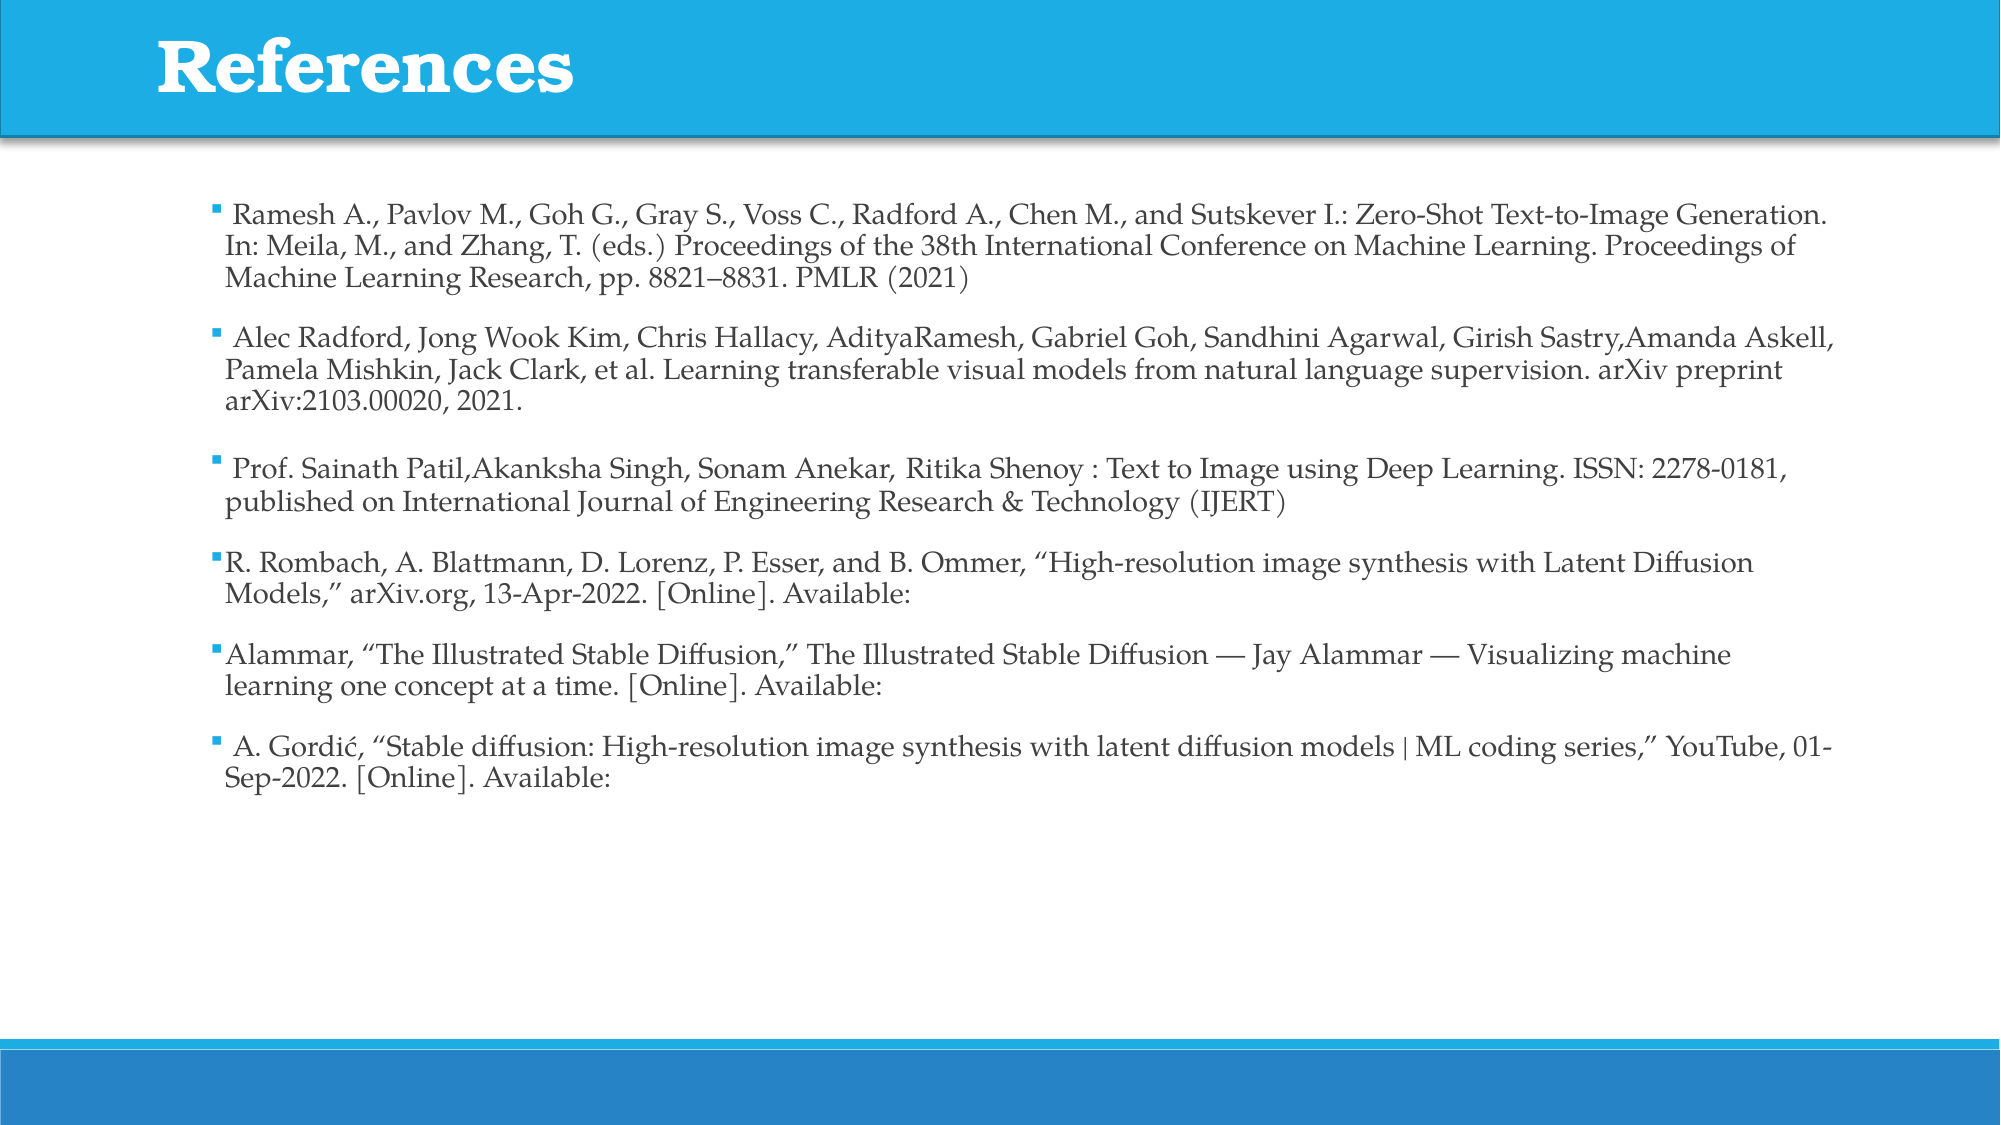

References

 Ramesh A., Pavlov M., Goh G., Gray S., Voss C., Radford A., Chen M., and Sutskever I.: Zero-Shot Text-to-Image Generation. In: Meila, M., and Zhang, T. (eds.) Proceedings of the 38th International Conference on Machine Learning. Proceedings of Machine Learning Research, pp. 8821–8831. PMLR (2021)
 Alec Radford, Jong Wook Kim, Chris Hallacy, AdityaRamesh, Gabriel Goh, Sandhini Agarwal, Girish Sastry,Amanda Askell, Pamela Mishkin, Jack Clark, et al. Learning transferable visual models from natural language supervision. arXiv preprint arXiv:2103.00020, 2021.
 Prof. Sainath Patil,Akanksha Singh, Sonam Anekar, Ritika Shenoy : Text to Image using Deep Learning. ISSN: 2278-0181, published on International Journal of Engineering Research & Technology (IJERT)
R. Rombach, A. Blattmann, D. Lorenz, P. Esser, and B. Ommer, “High-resolution image synthesis with Latent Diffusion Models,” arXiv.org, 13-Apr-2022. [Online]. Available:
Alammar, “The Illustrated Stable Diffusion,” The Illustrated Stable Diffusion — Jay Alammar — Visualizing machine learning one concept at a time. [Online]. Available:
 A. Gordić, “Stable diffusion: High-resolution image synthesis with latent diffusion models | ML coding series,” YouTube, 01-Sep-2022. [Online]. Available: